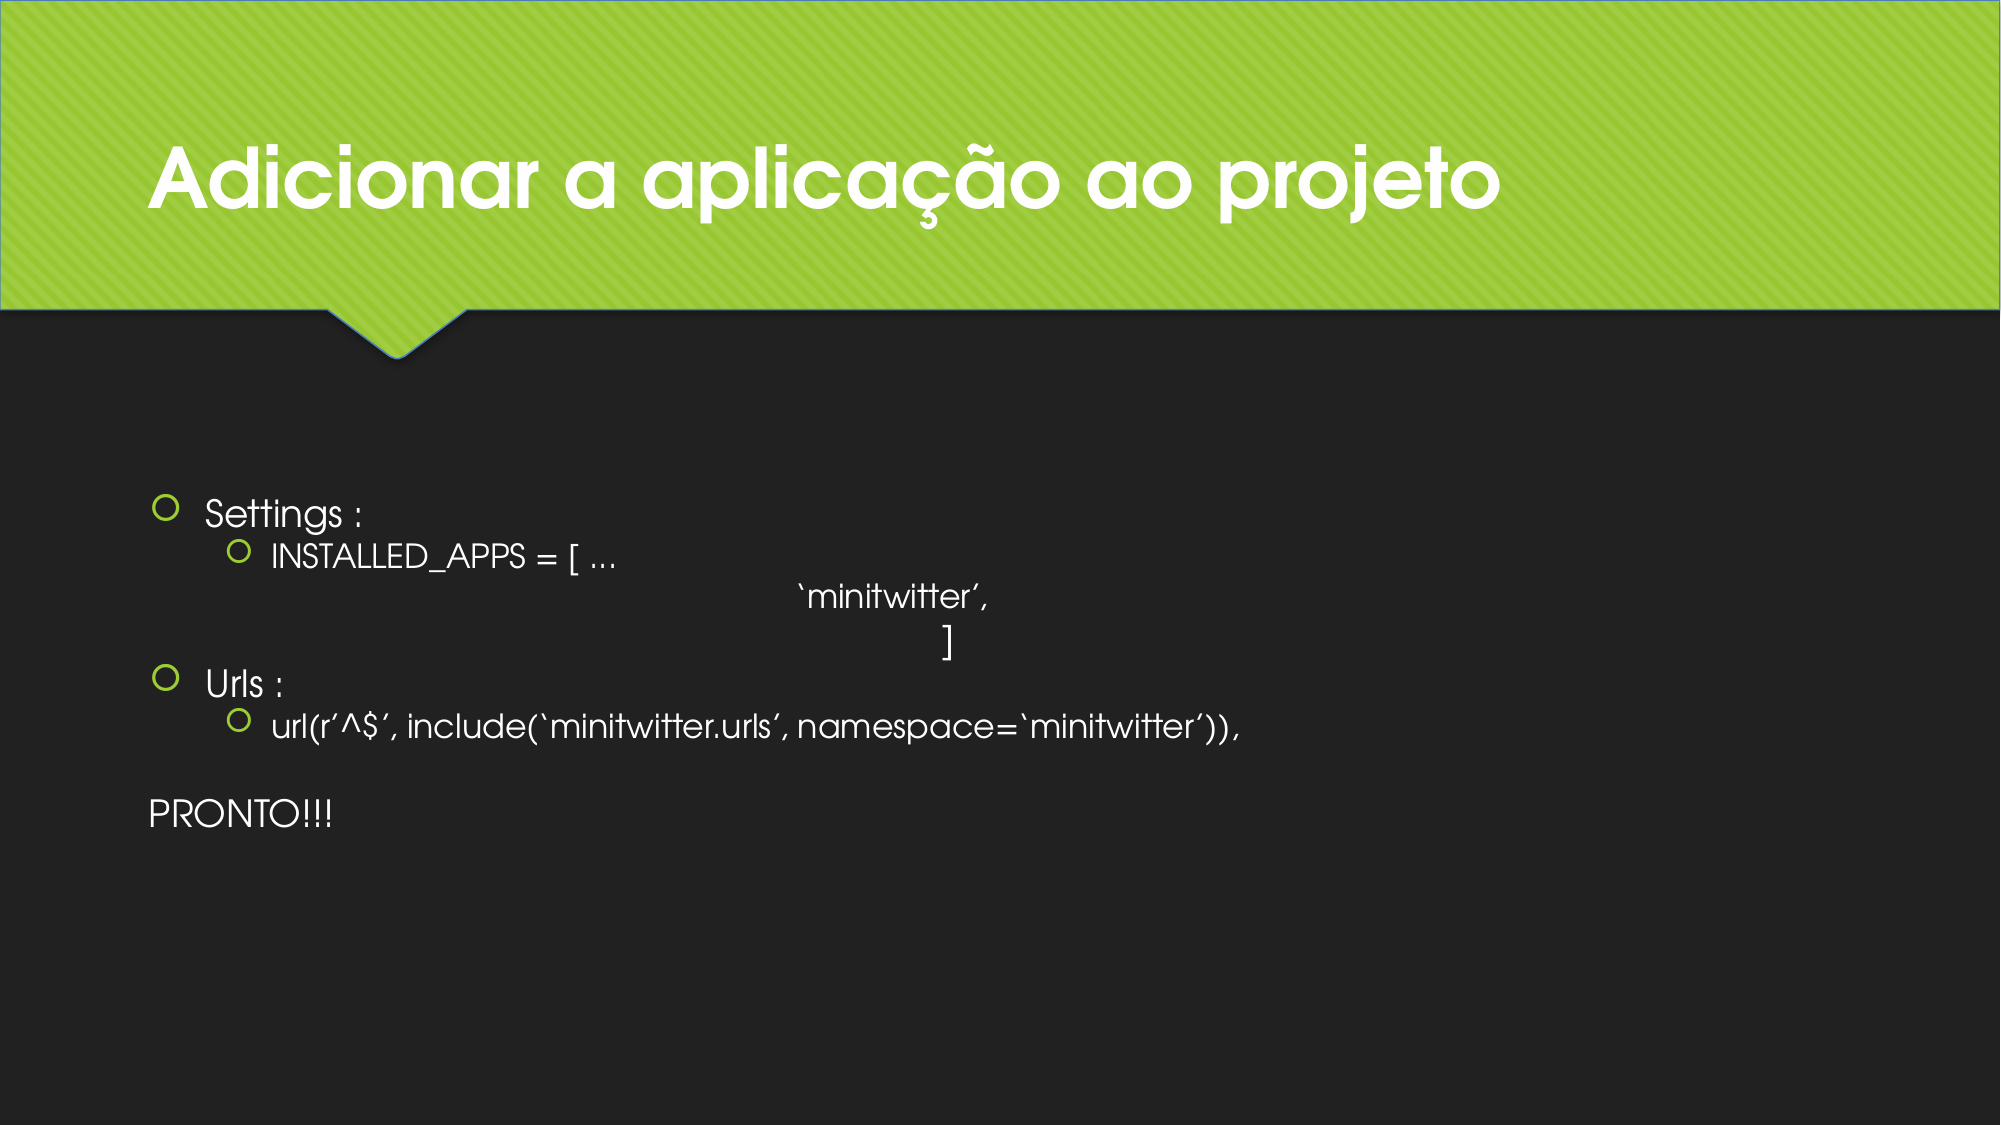

Adicionar a aplicação ao projeto
Settings :
INSTALLED_APPS = [ ...
				     ‘minitwitter’,
			       	 	    ]
Urls :
url(r’^$’, include(‘minitwitter.urls’, namespace=‘minitwitter’)),

PRONTO!!!